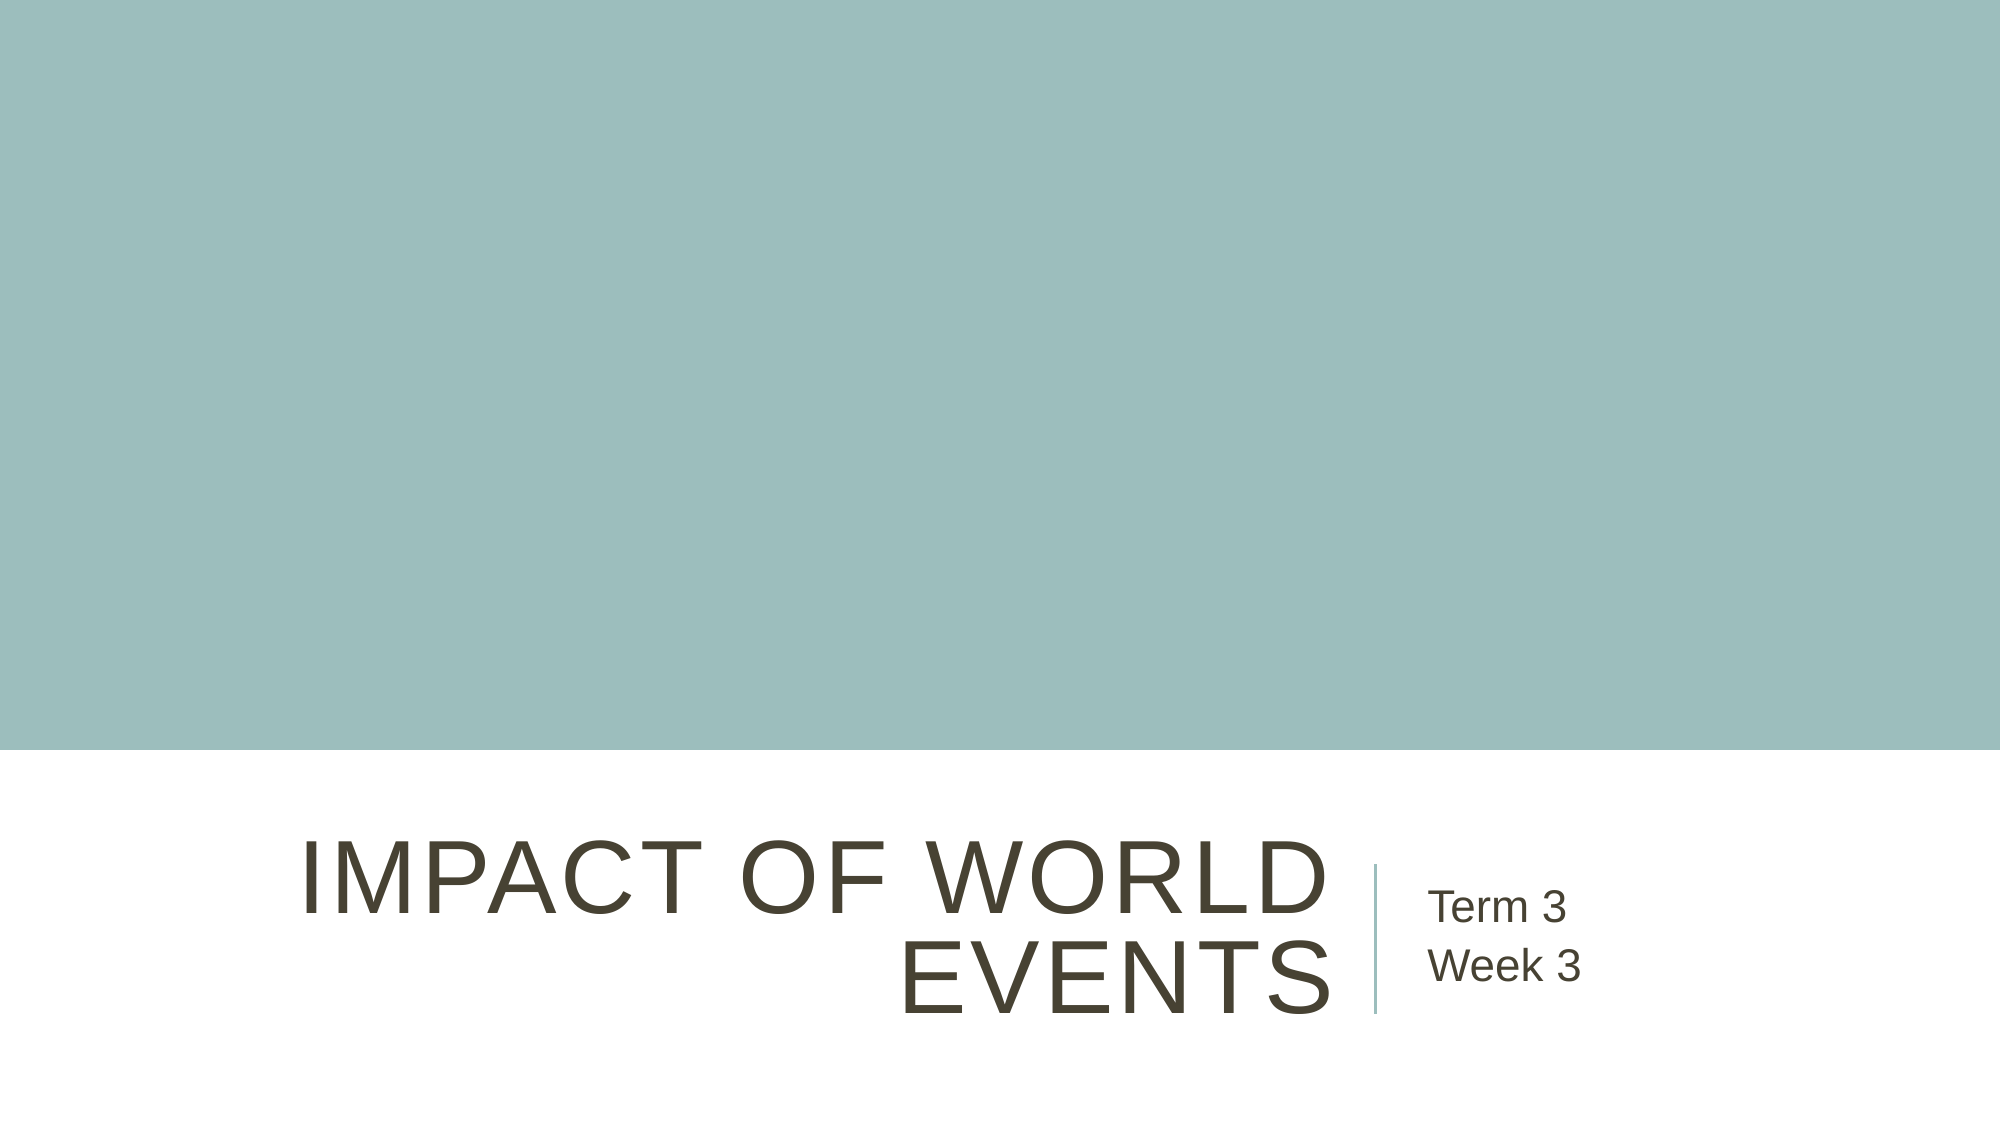

# Impact of world events
Term 3
Week 3